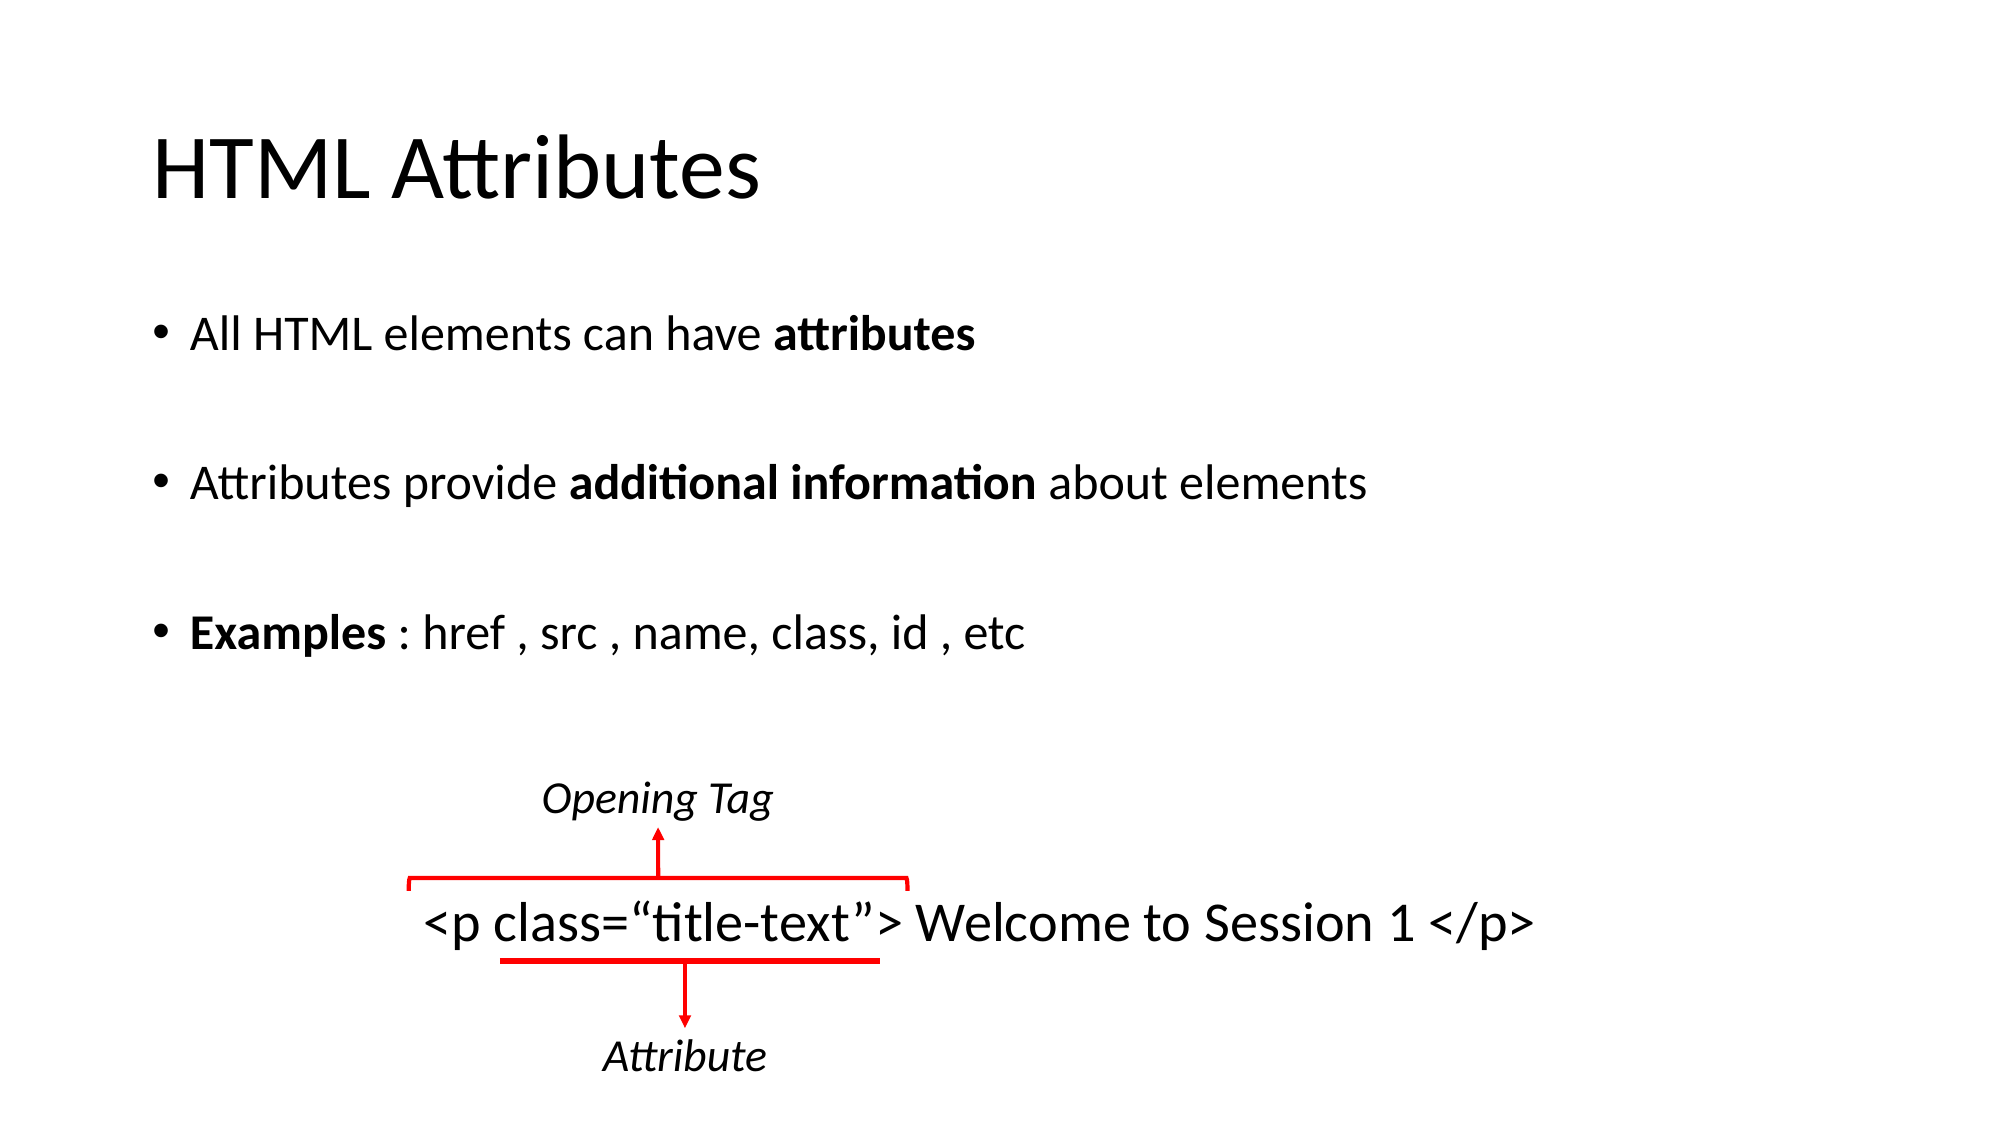

# HTML Attributes
All HTML elements can have attributes

Attributes provide additional information about elements

Examples : href , src , name, class, id , etc
Opening Tag

<p class=“title-text”> Welcome to Session 1 </p>
Attribute